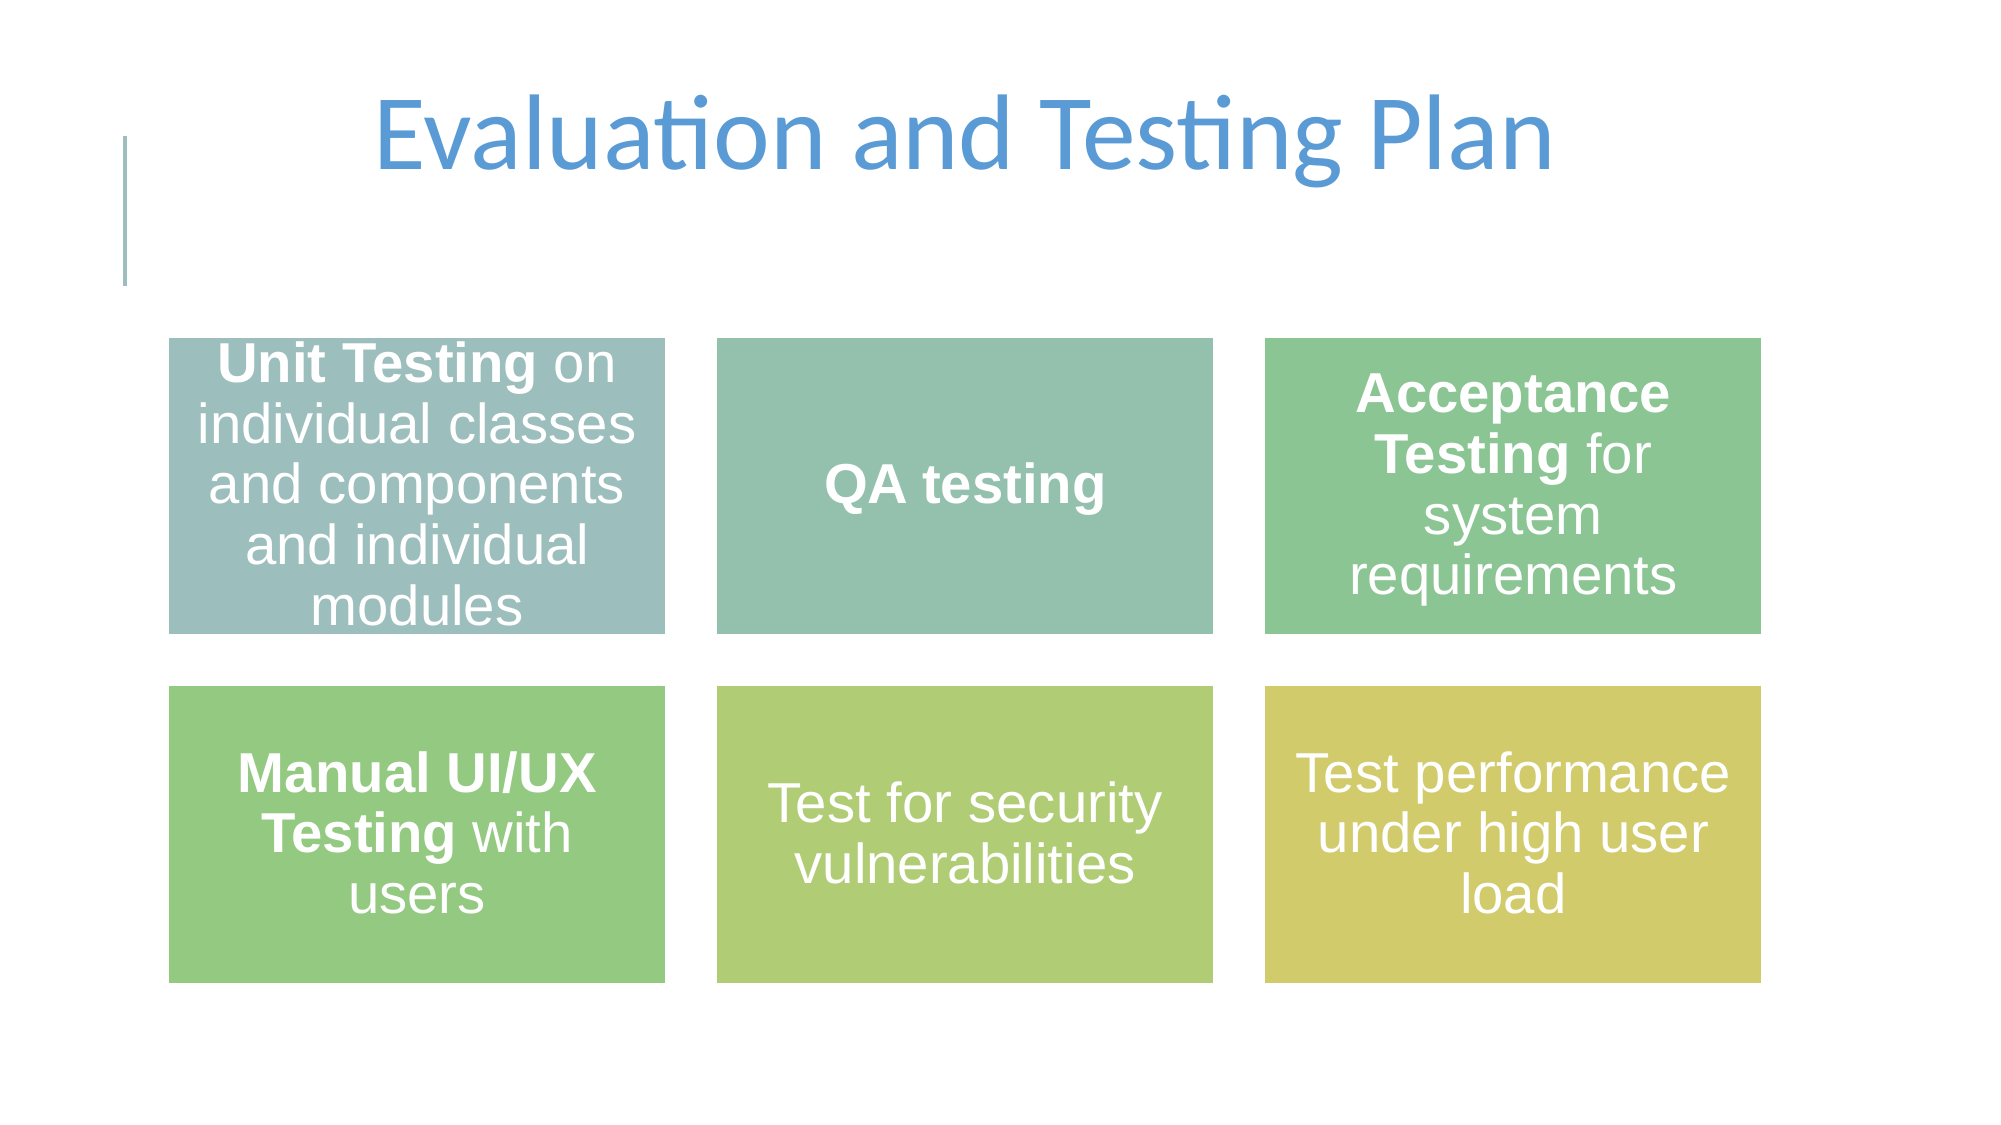

Evaluation and Testing Plan
Unit Testing on individual classes and components and individual modules
QA testing
Acceptance Testing for system requirements
Manual UI/UX Testing with users
Test for security vulnerabilities
Test performance under high user load